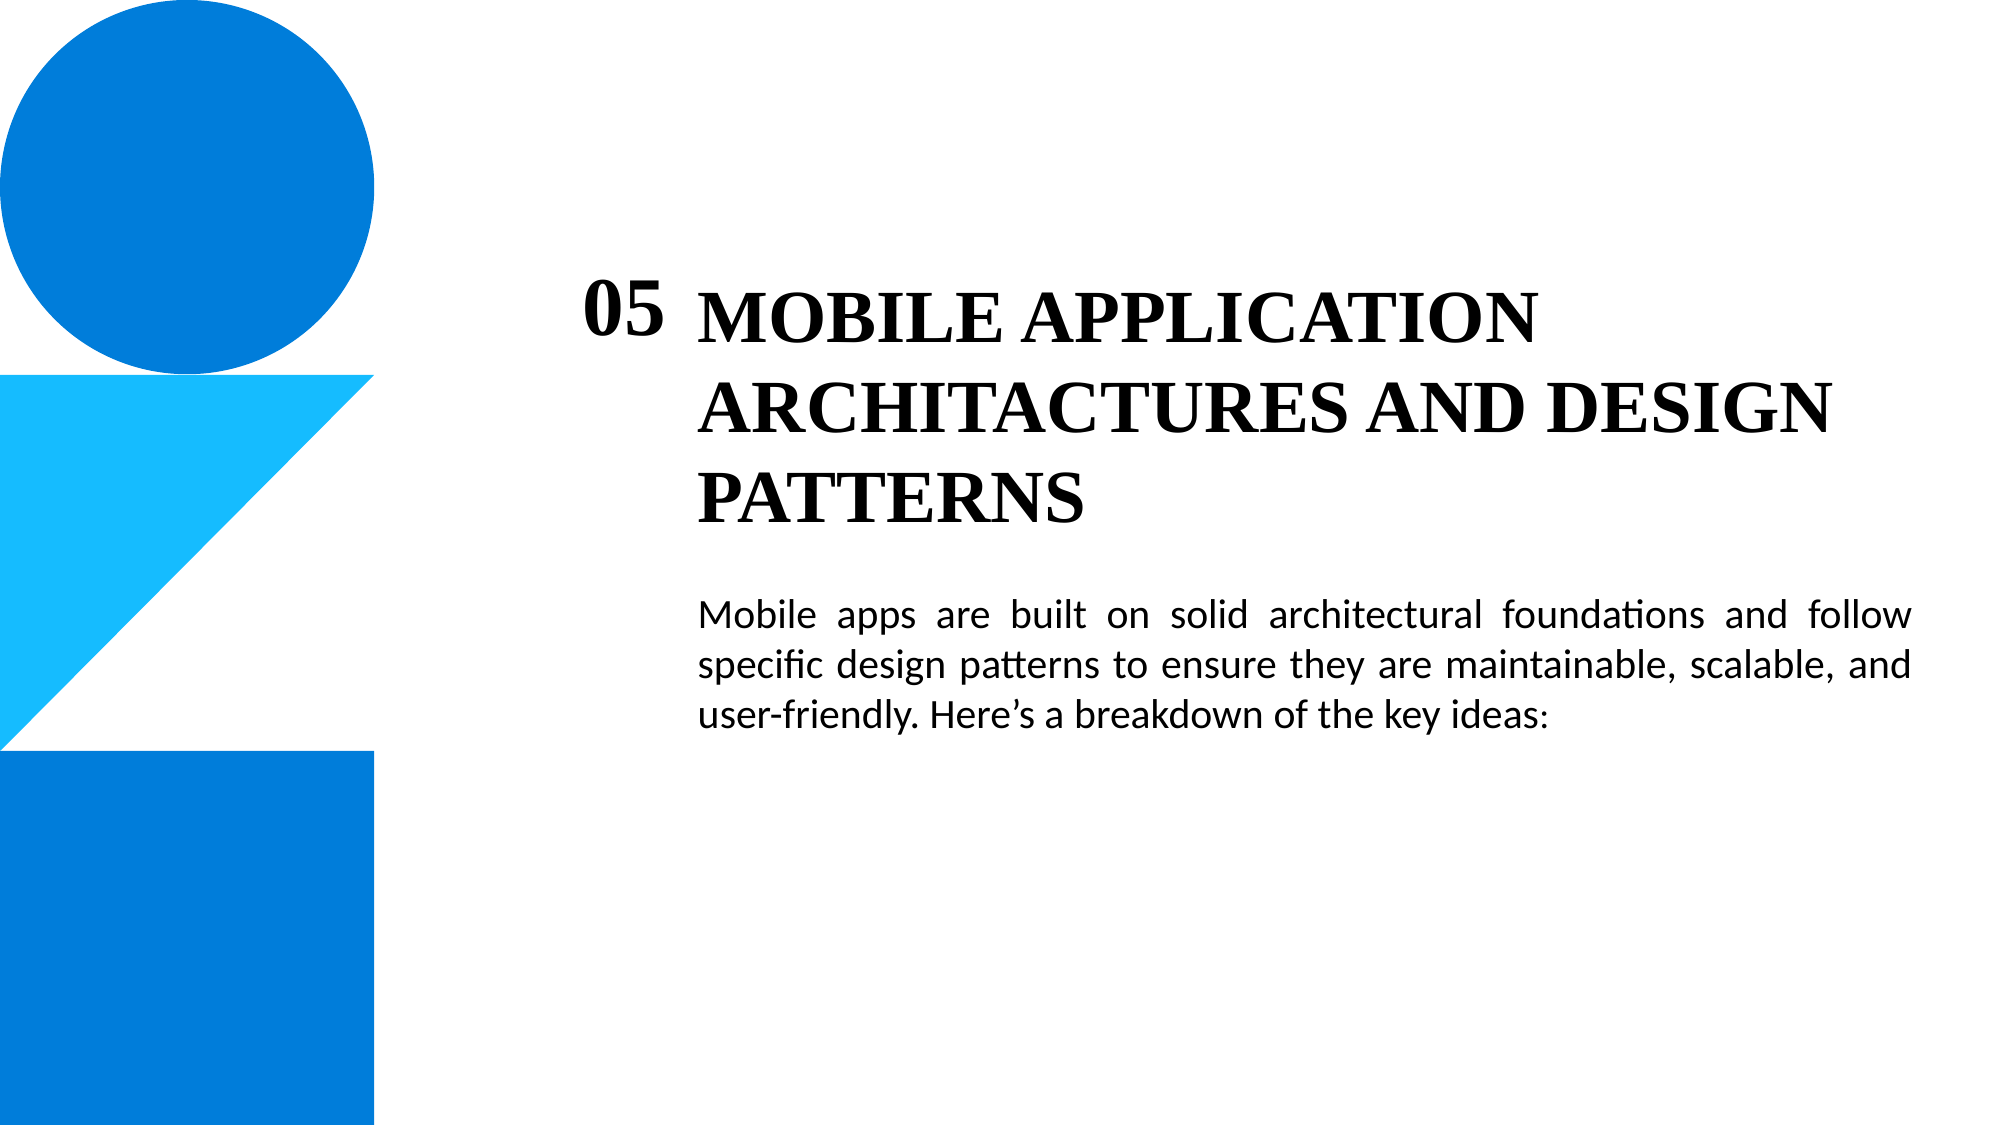

# MOBILE APPLICATION ARCHITACTURES AND DESIGN PATTERNS
05
Mobile apps are built on solid architectural foundations and follow specific design patterns to ensure they are maintainable, scalable, and user-friendly. Here’s a breakdown of the key ideas: